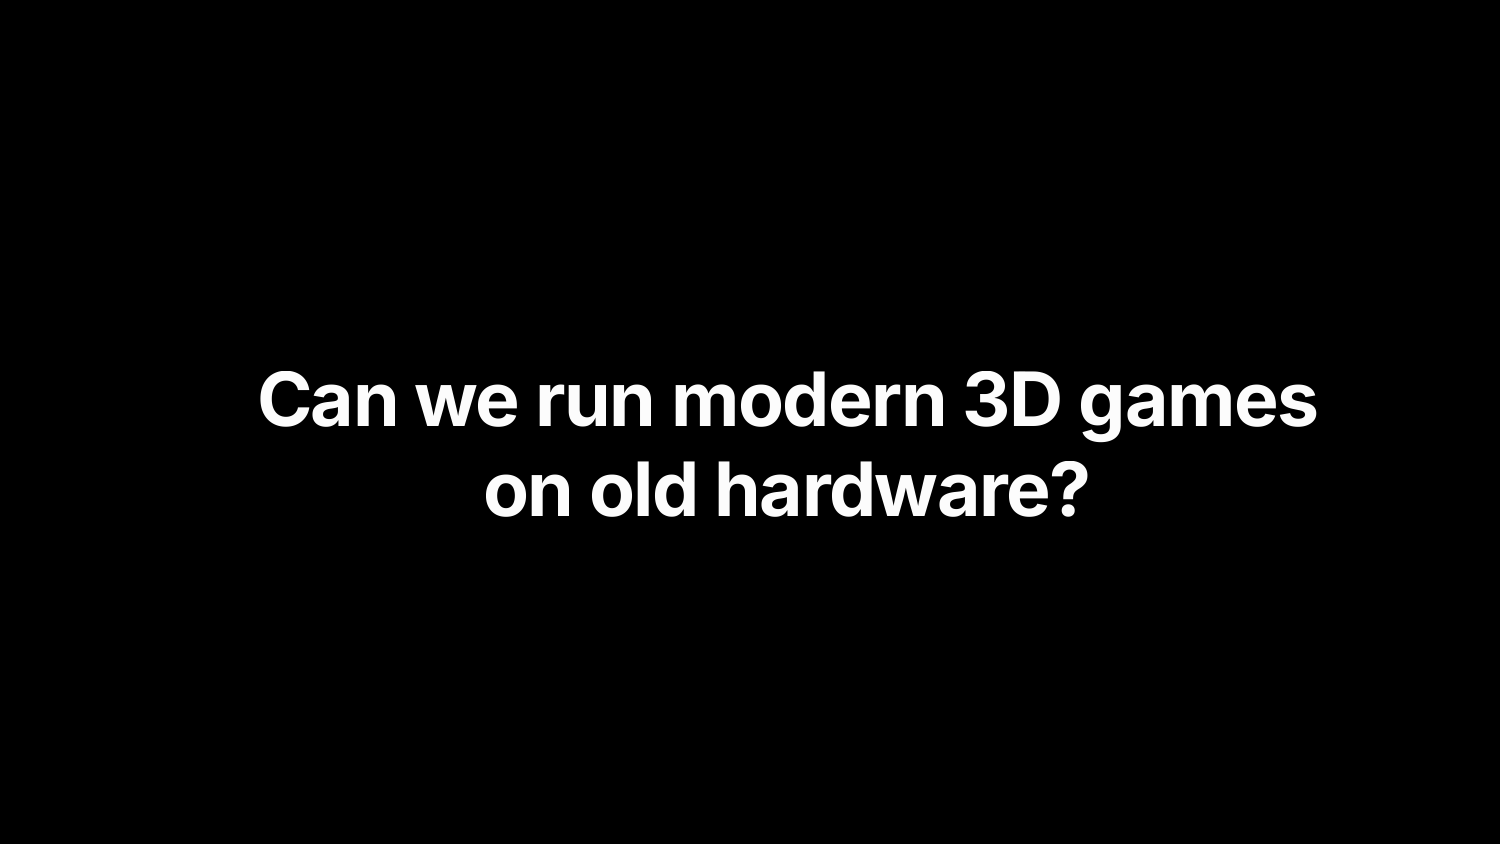

Can we run modern 3D games on old hardware?